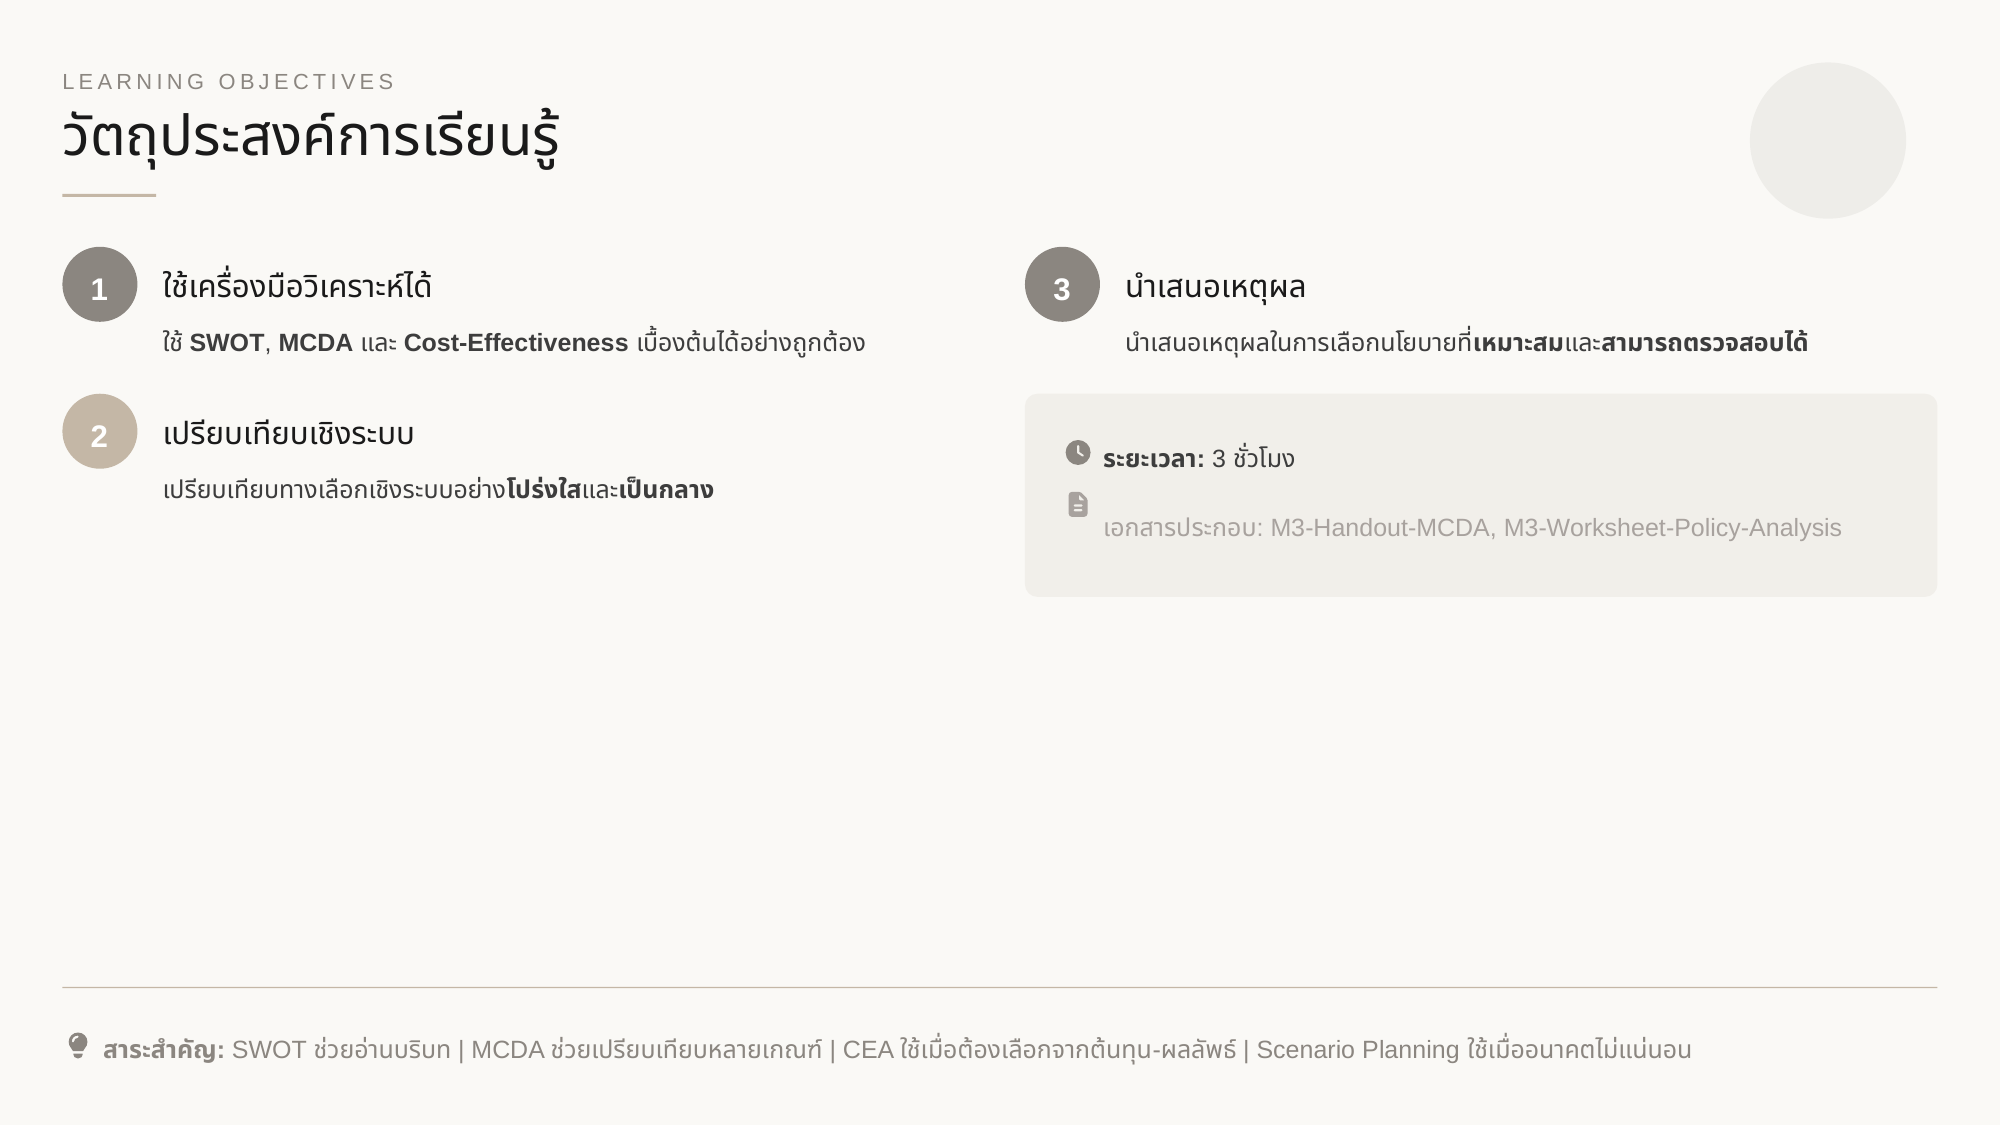

LEARNING OBJECTIVES

วัตถุประสงค์การเรียนรู้

ใช้เครื่องมือวิเคราะห์ได้
นำเสนอเหตุผล
1
3
ใช้ SWOT, MCDA และ Cost-Effectiveness เบื้องต้นได้อย่างถูกต้อง
นำเสนอเหตุผลในการเลือกนโยบายที่เหมาะสมและสามารถตรวจสอบได้

เปรียบเทียบเชิงระบบ
2
ระยะเวลา: 3 ชั่วโมง

เปรียบเทียบทางเลือกเชิงระบบอย่างโปร่งใสและเป็นกลาง
เอกสารประกอบ: M3-Handout-MCDA, M3-Worksheet-Policy-Analysis

สาระสำคัญ: SWOT ช่วยอ่านบริบท | MCDA ช่วยเปรียบเทียบหลายเกณฑ์ | CEA ใช้เมื่อต้องเลือกจากต้นทุน-ผลลัพธ์ | Scenario Planning ใช้เมื่ออนาคตไม่แน่นอน